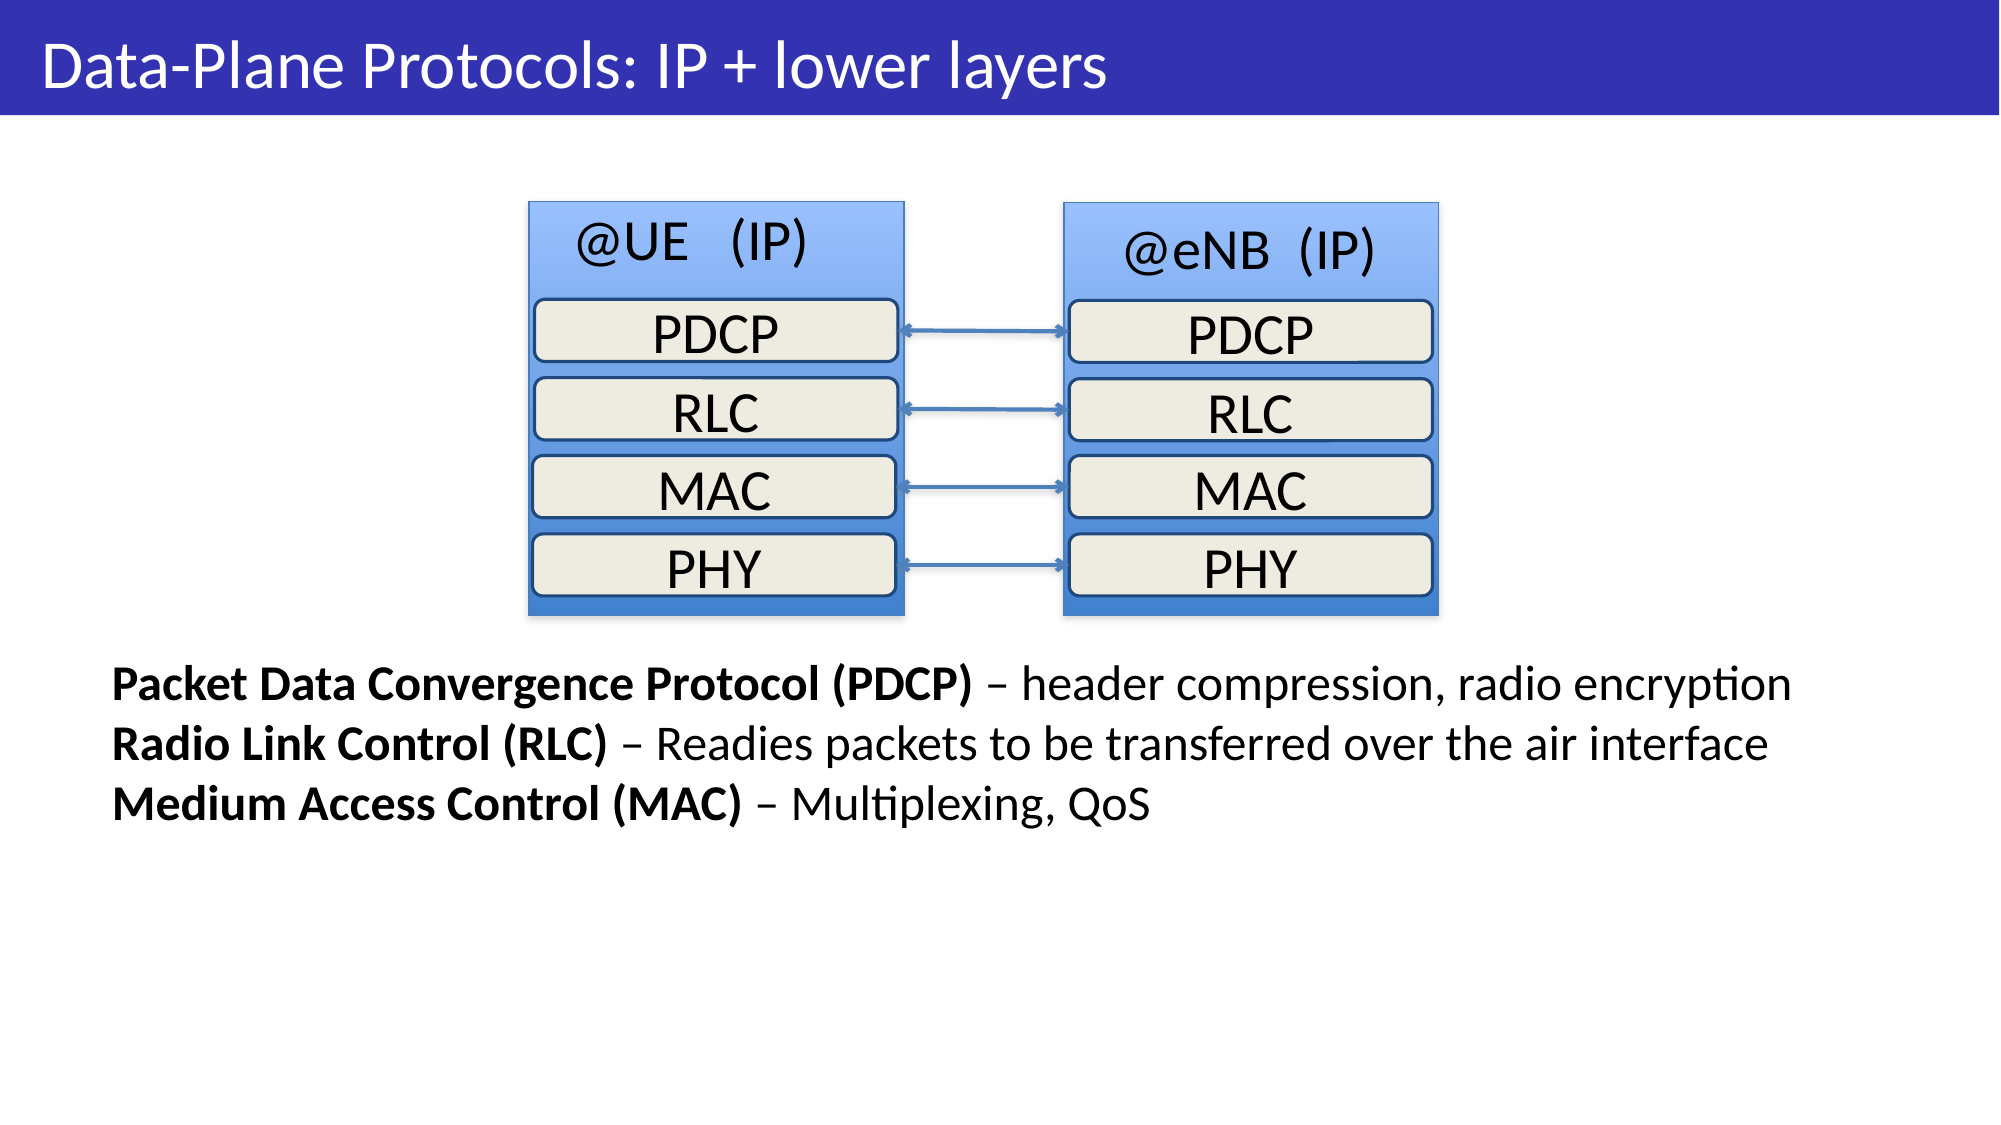

# Data-Plane Protocols: IP + lower layers
@UE   (IP)

@eNB  (IP)

Packet Data Convergence Protocol (PDCP) – header compression, radio encryption
Radio Link Control (RLC) – Readies packets to be transferred over the air interface
Medium Access Control (MAC) – Multiplexing, QoS

PDCP
PDCP
RLC
RLC
MAC
MAC
PHY
PHY